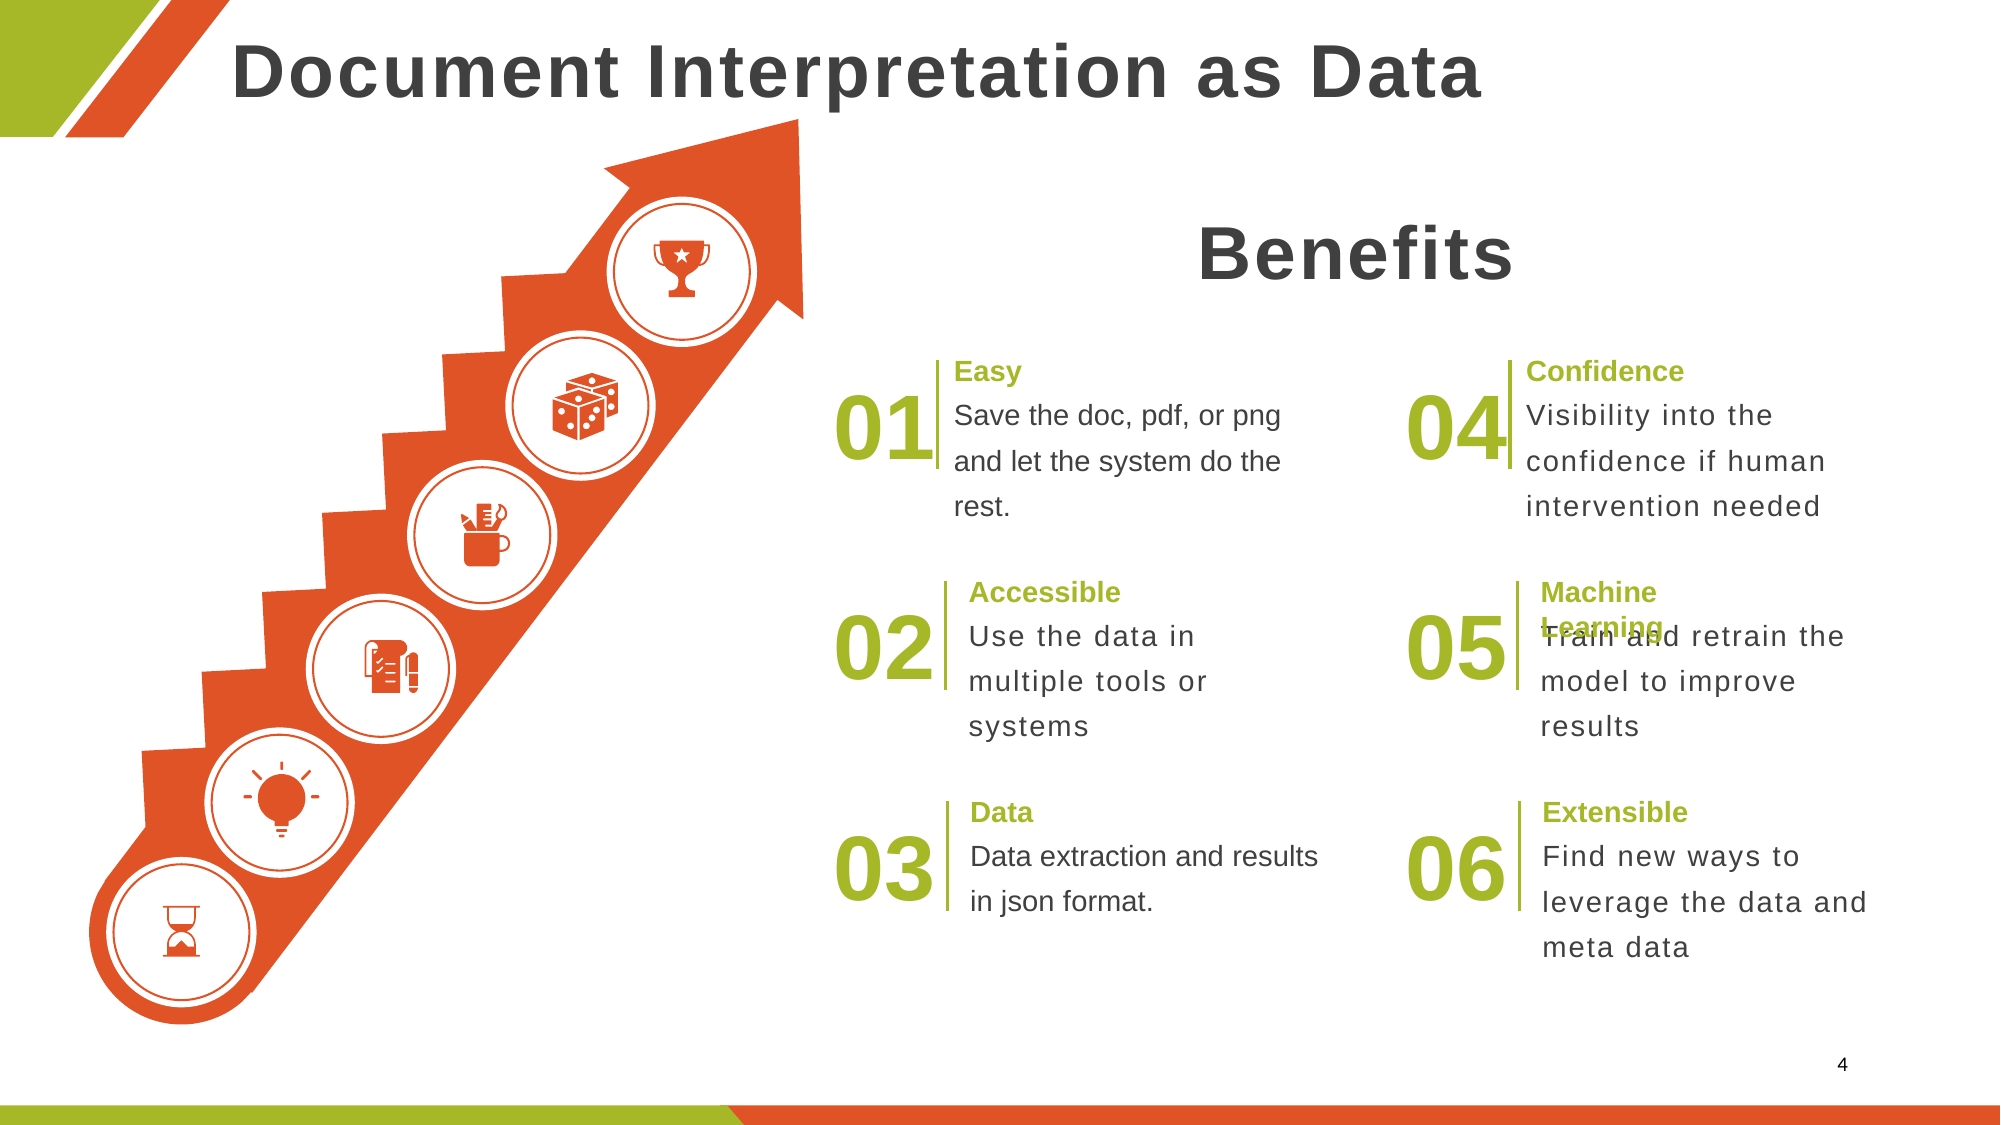

Document Interpretation as Data

Benefits
Easy
Save the doc, pdf, or png and let the system do the rest.
01
Accessible
Use the data in multiple tools or systems
02
Data
Data extraction and results in json format.
03
Confidence
Visibility into the confidence if human intervention needed
04
Machine Learning
Train and retrain the model to improve results
05
Extensible
Find new ways to leverage the data and meta data
06

4